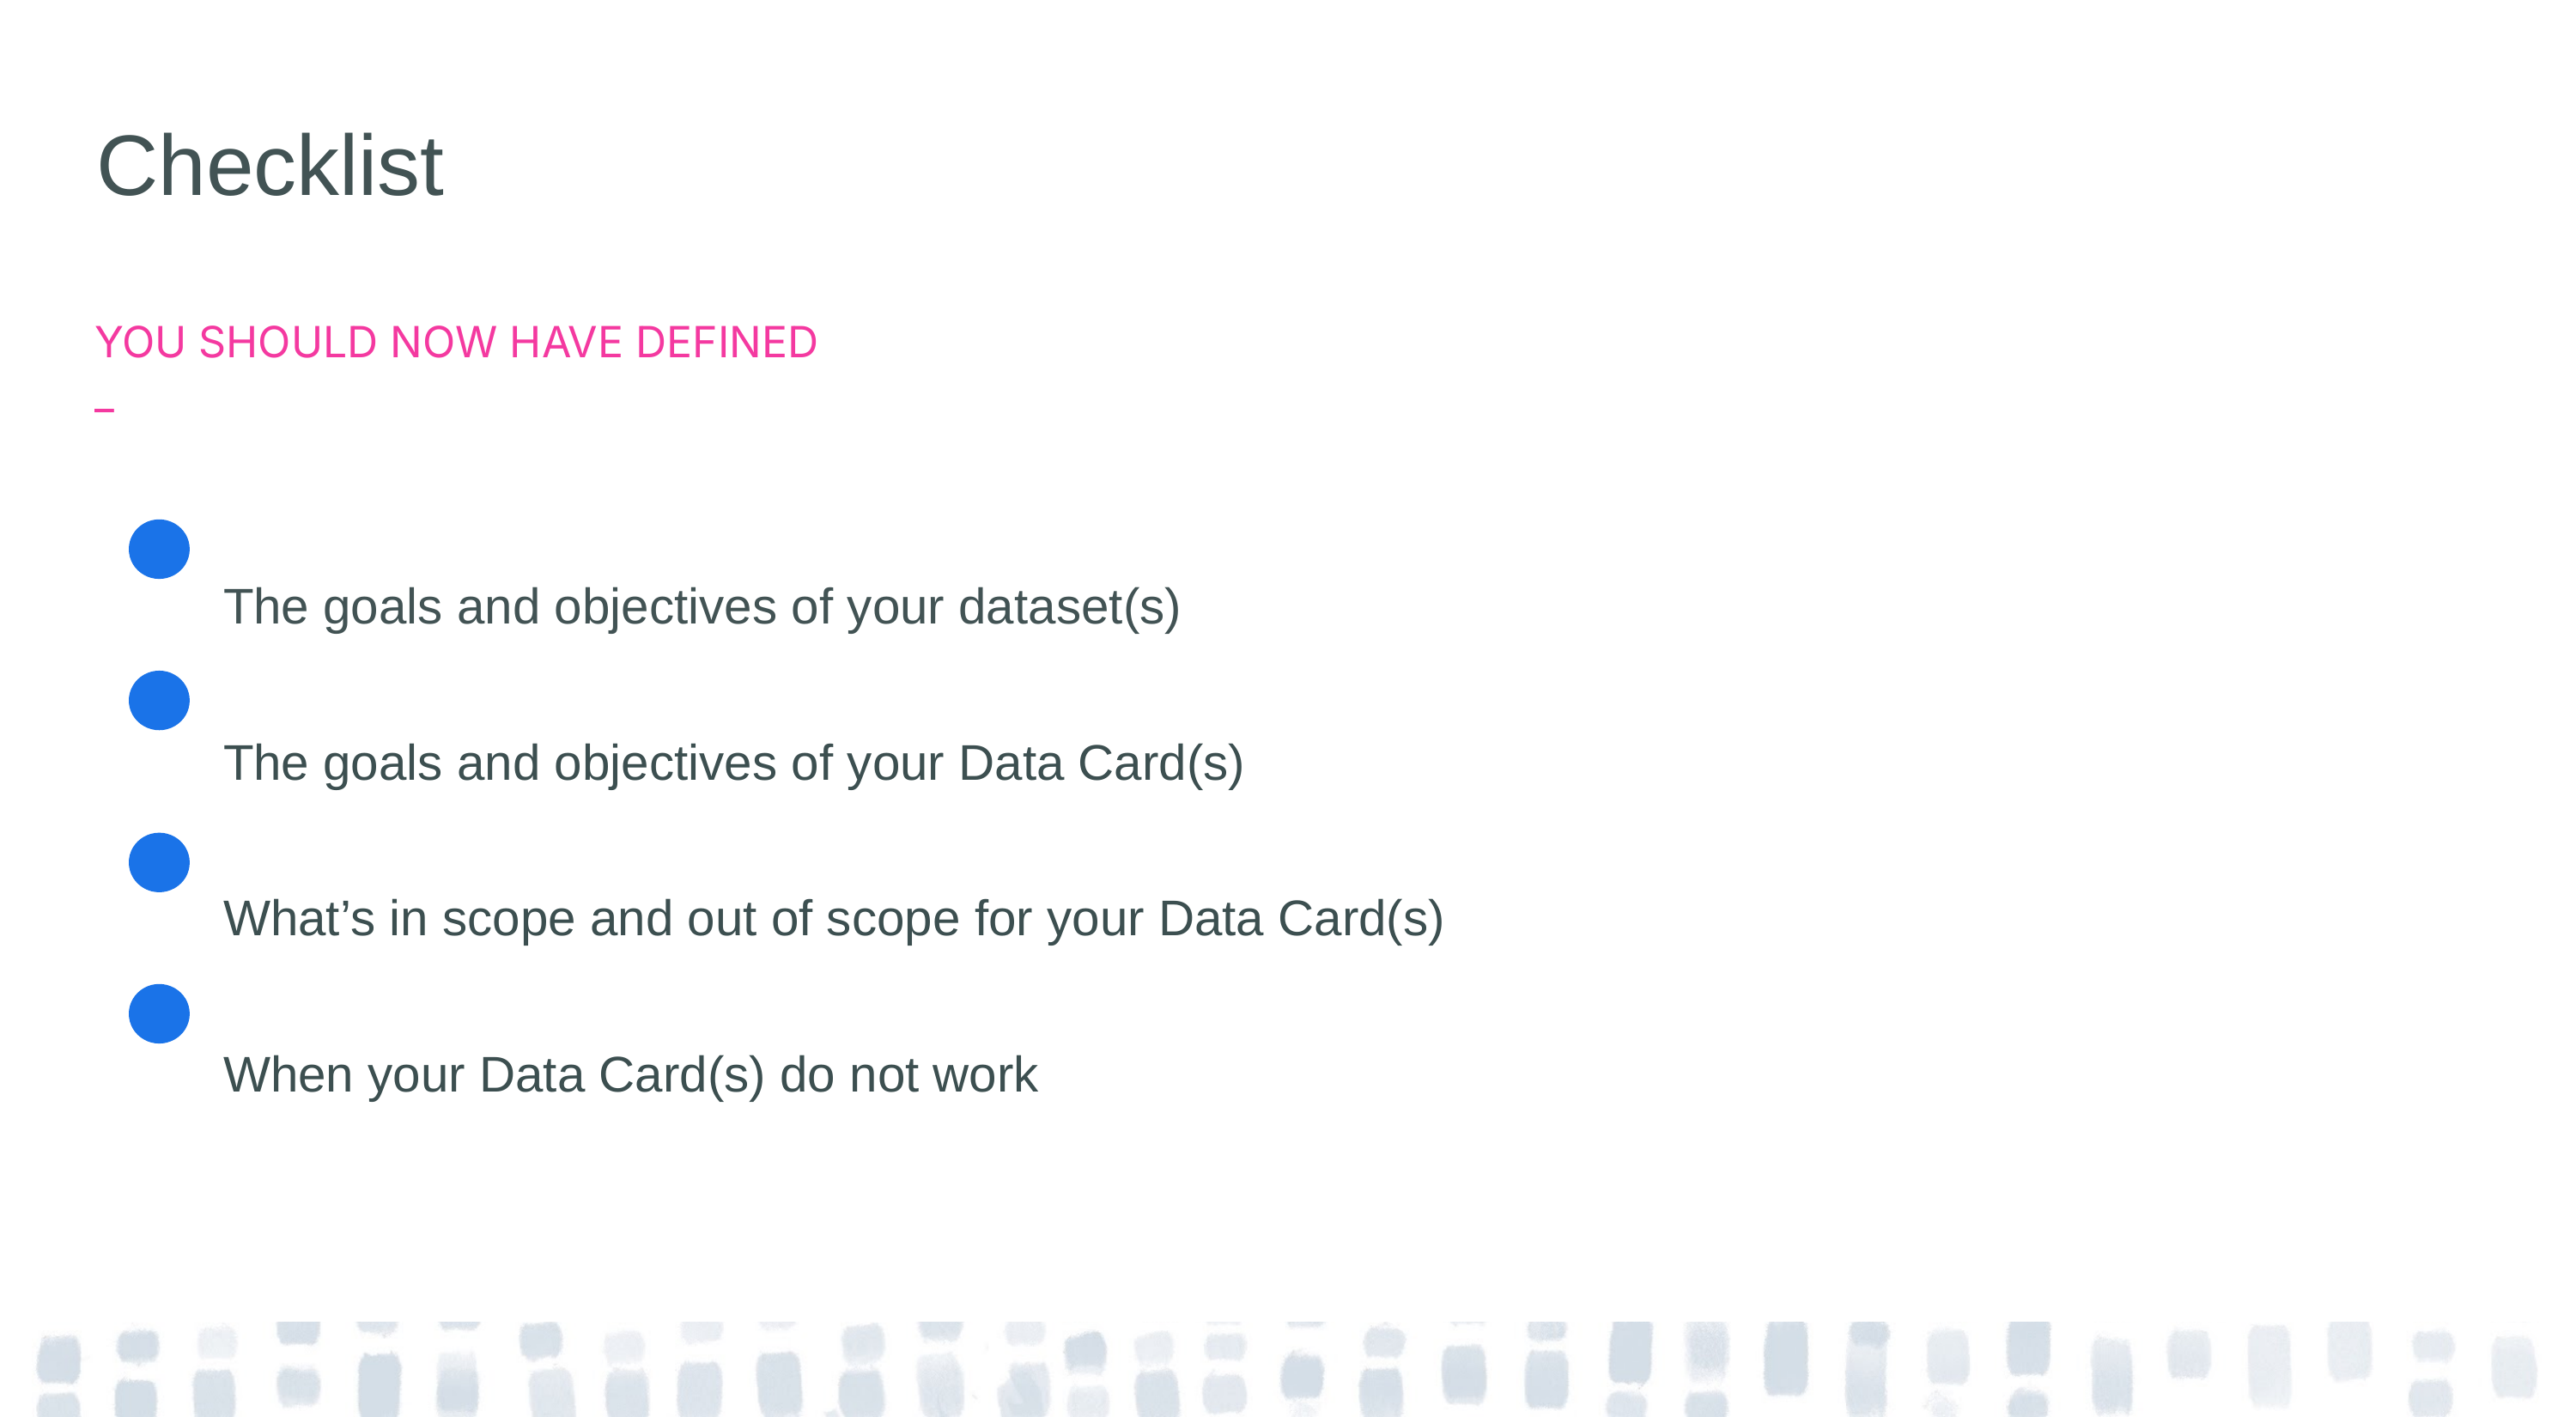

# Checklist
YOU SHOULD NOW HAVE DEFINED
_

The goals and objectives of your dataset(s)
The goals and objectives of your Data Card(s)
What’s in scope and out of scope for your Data Card(s)
When your Data Card(s) do not work
✔
✔
✔
✔